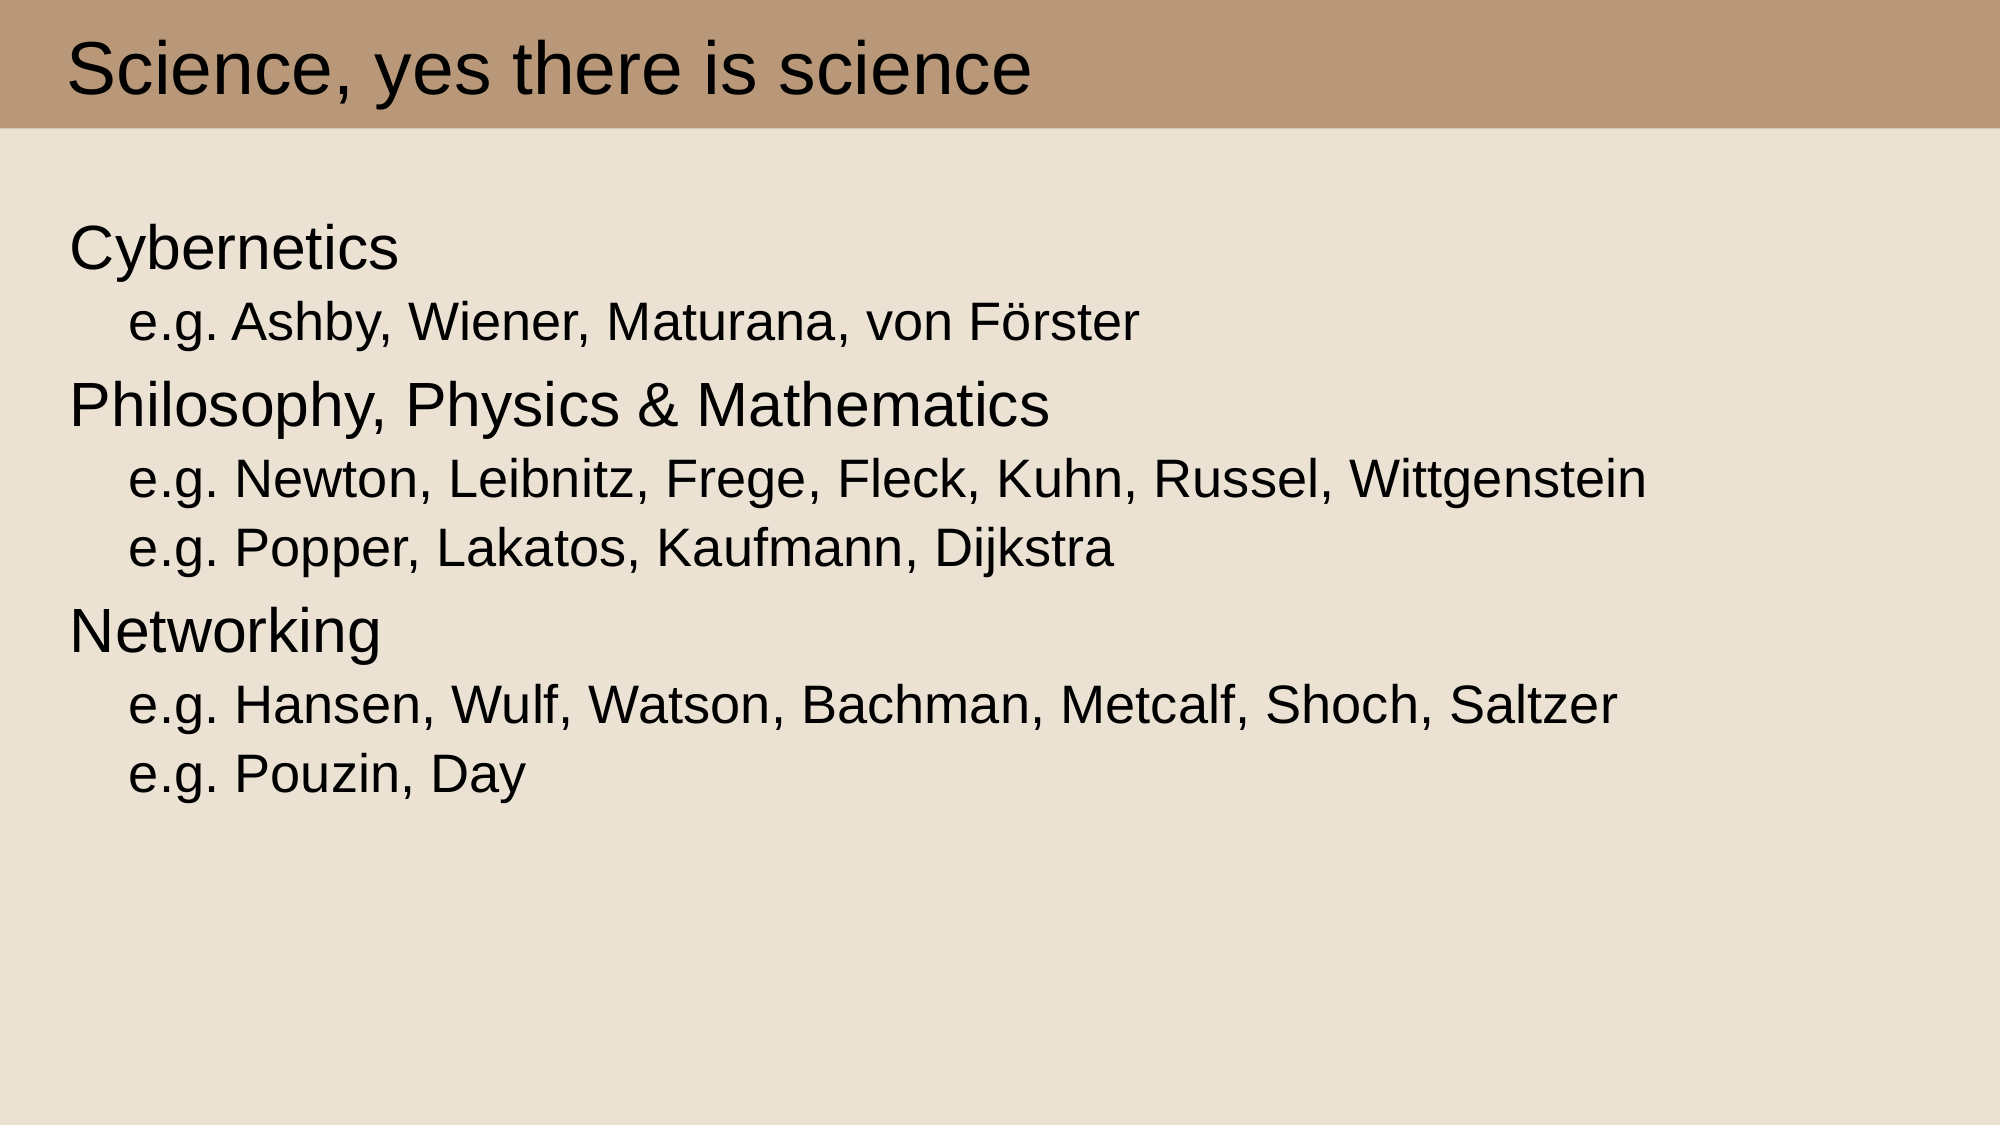

# Science, yes there is science
Cybernetics
e.g. Ashby, Wiener, Maturana, von Förster
Philosophy, Physics & Mathematics
e.g. Newton, Leibnitz, Frege, Fleck, Kuhn, Russel, Wittgenstein
e.g. Popper, Lakatos, Kaufmann, Dijkstra
Networking
e.g. Hansen, Wulf, Watson, Bachman, Metcalf, Shoch, Saltzer
e.g. Pouzin, Day